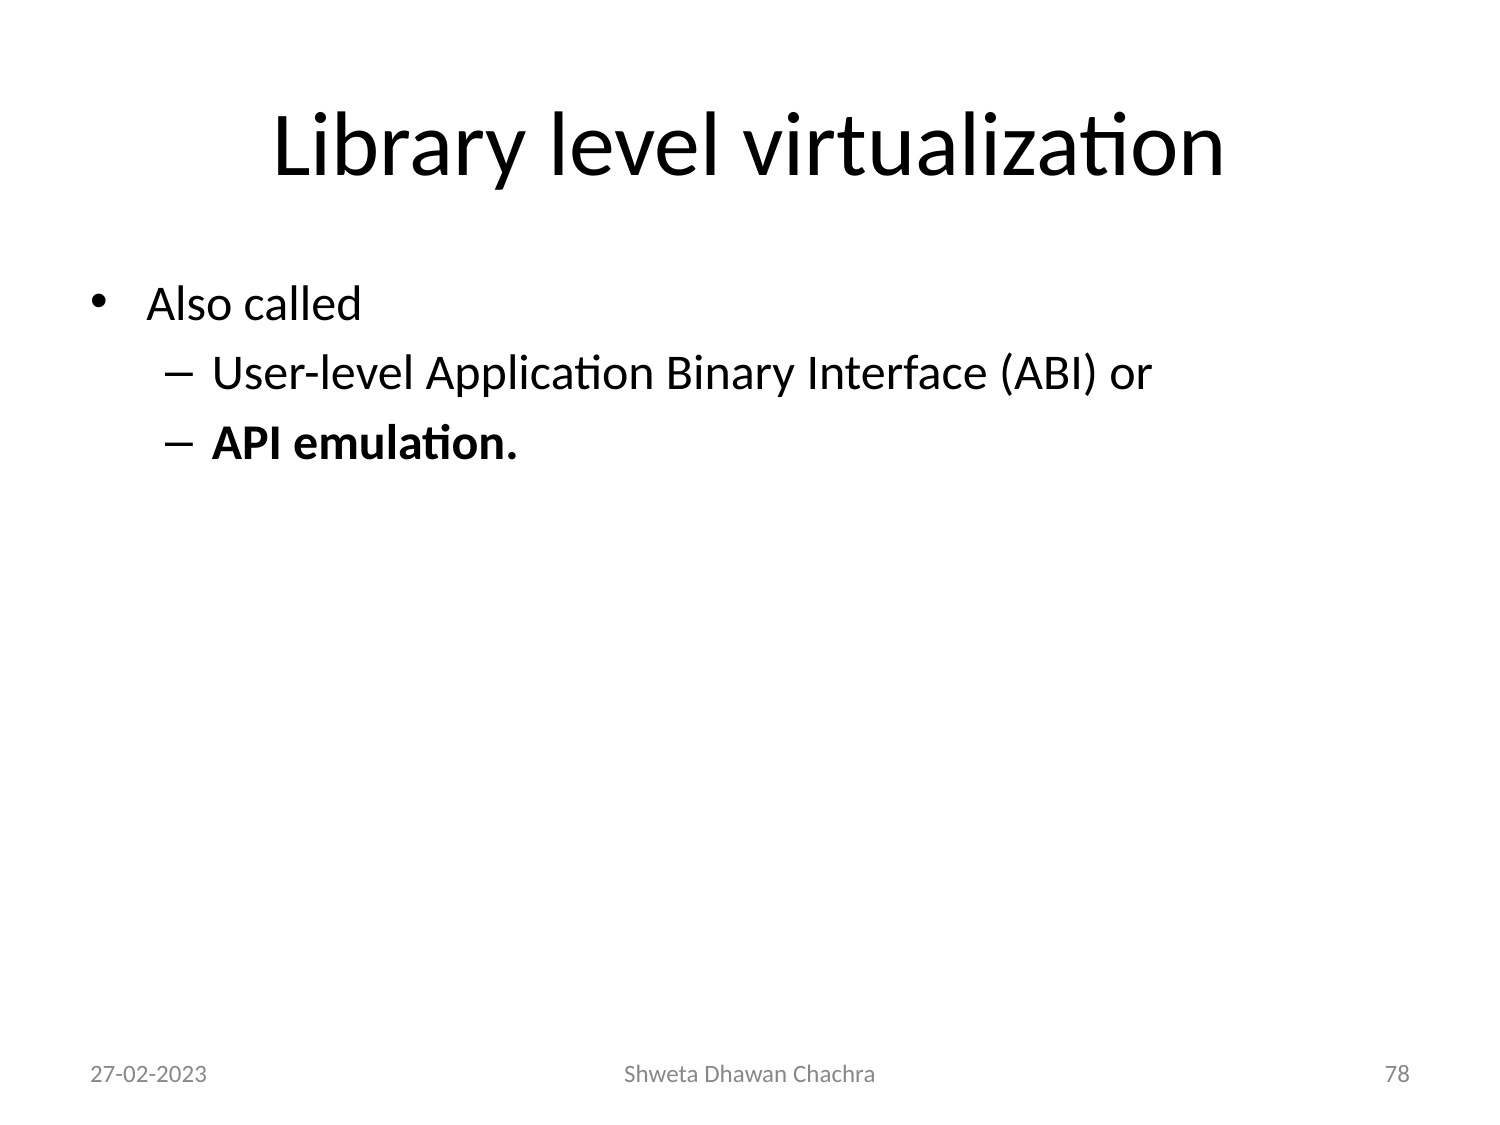

# Library level virtualization
Also called
User-level Application Binary Interface (ABI) or
API emulation.

27-02-2023
Shweta Dhawan Chachra
78